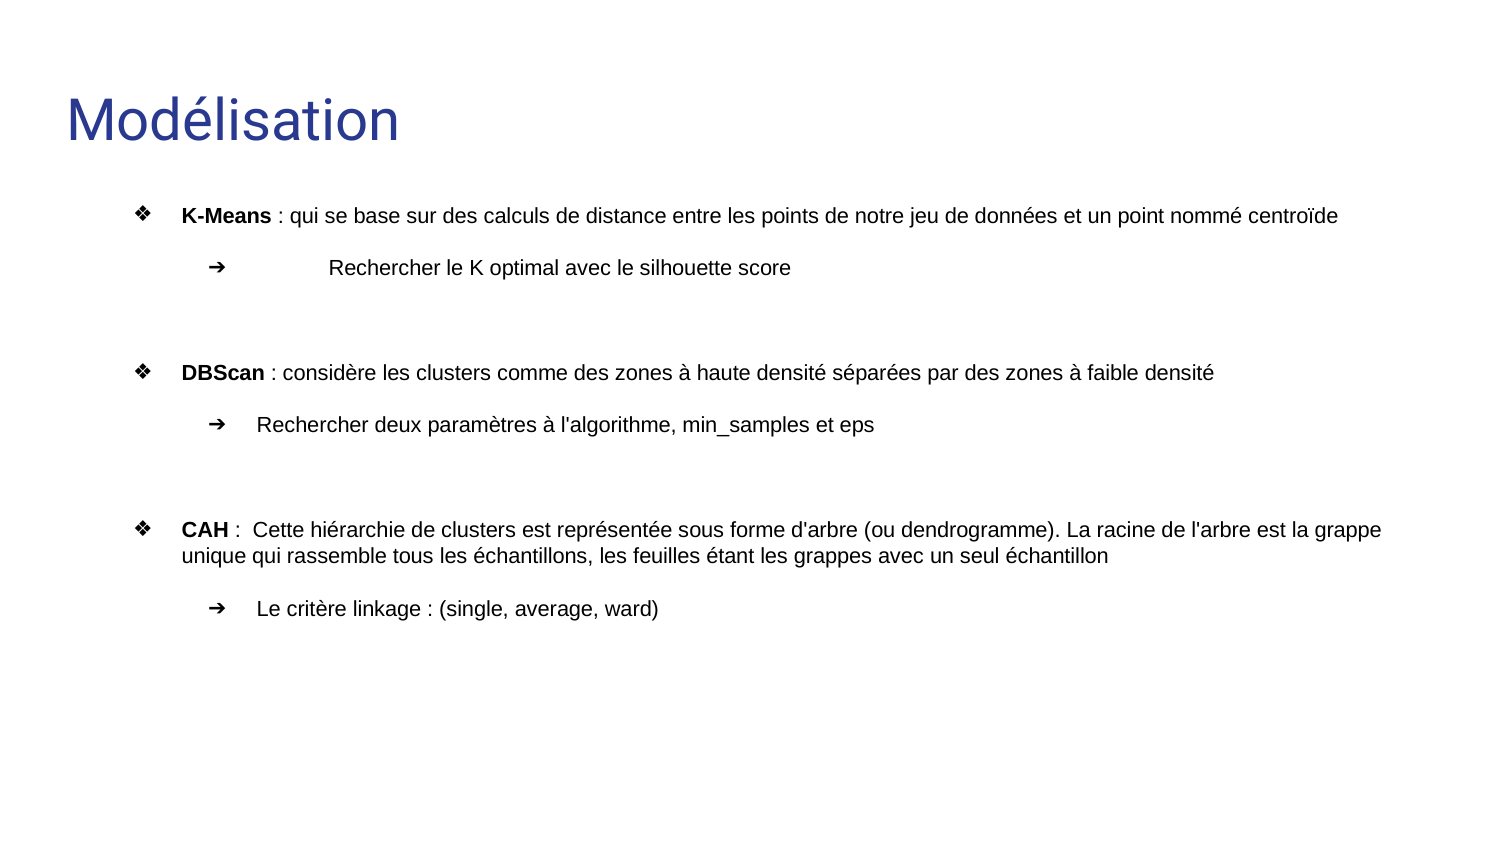

# Modélisation
K-Means : qui se base sur des calculs de distance entre les points de notre jeu de données et un point nommé centroïde

            Rechercher le K optimal avec le silhouette score

DBScan : considère les clusters comme des zones à haute densité séparées par des zones à faible densité

Rechercher deux paramètres à l'algorithme, min_samples et eps

CAH :  Cette hiérarchie de clusters est représentée sous forme d'arbre (ou dendrogramme). La racine de l'arbre est la grappe unique qui rassemble tous les échantillons, les feuilles étant les grappes avec un seul échantillon

Le critère linkage : (single, average, ward)